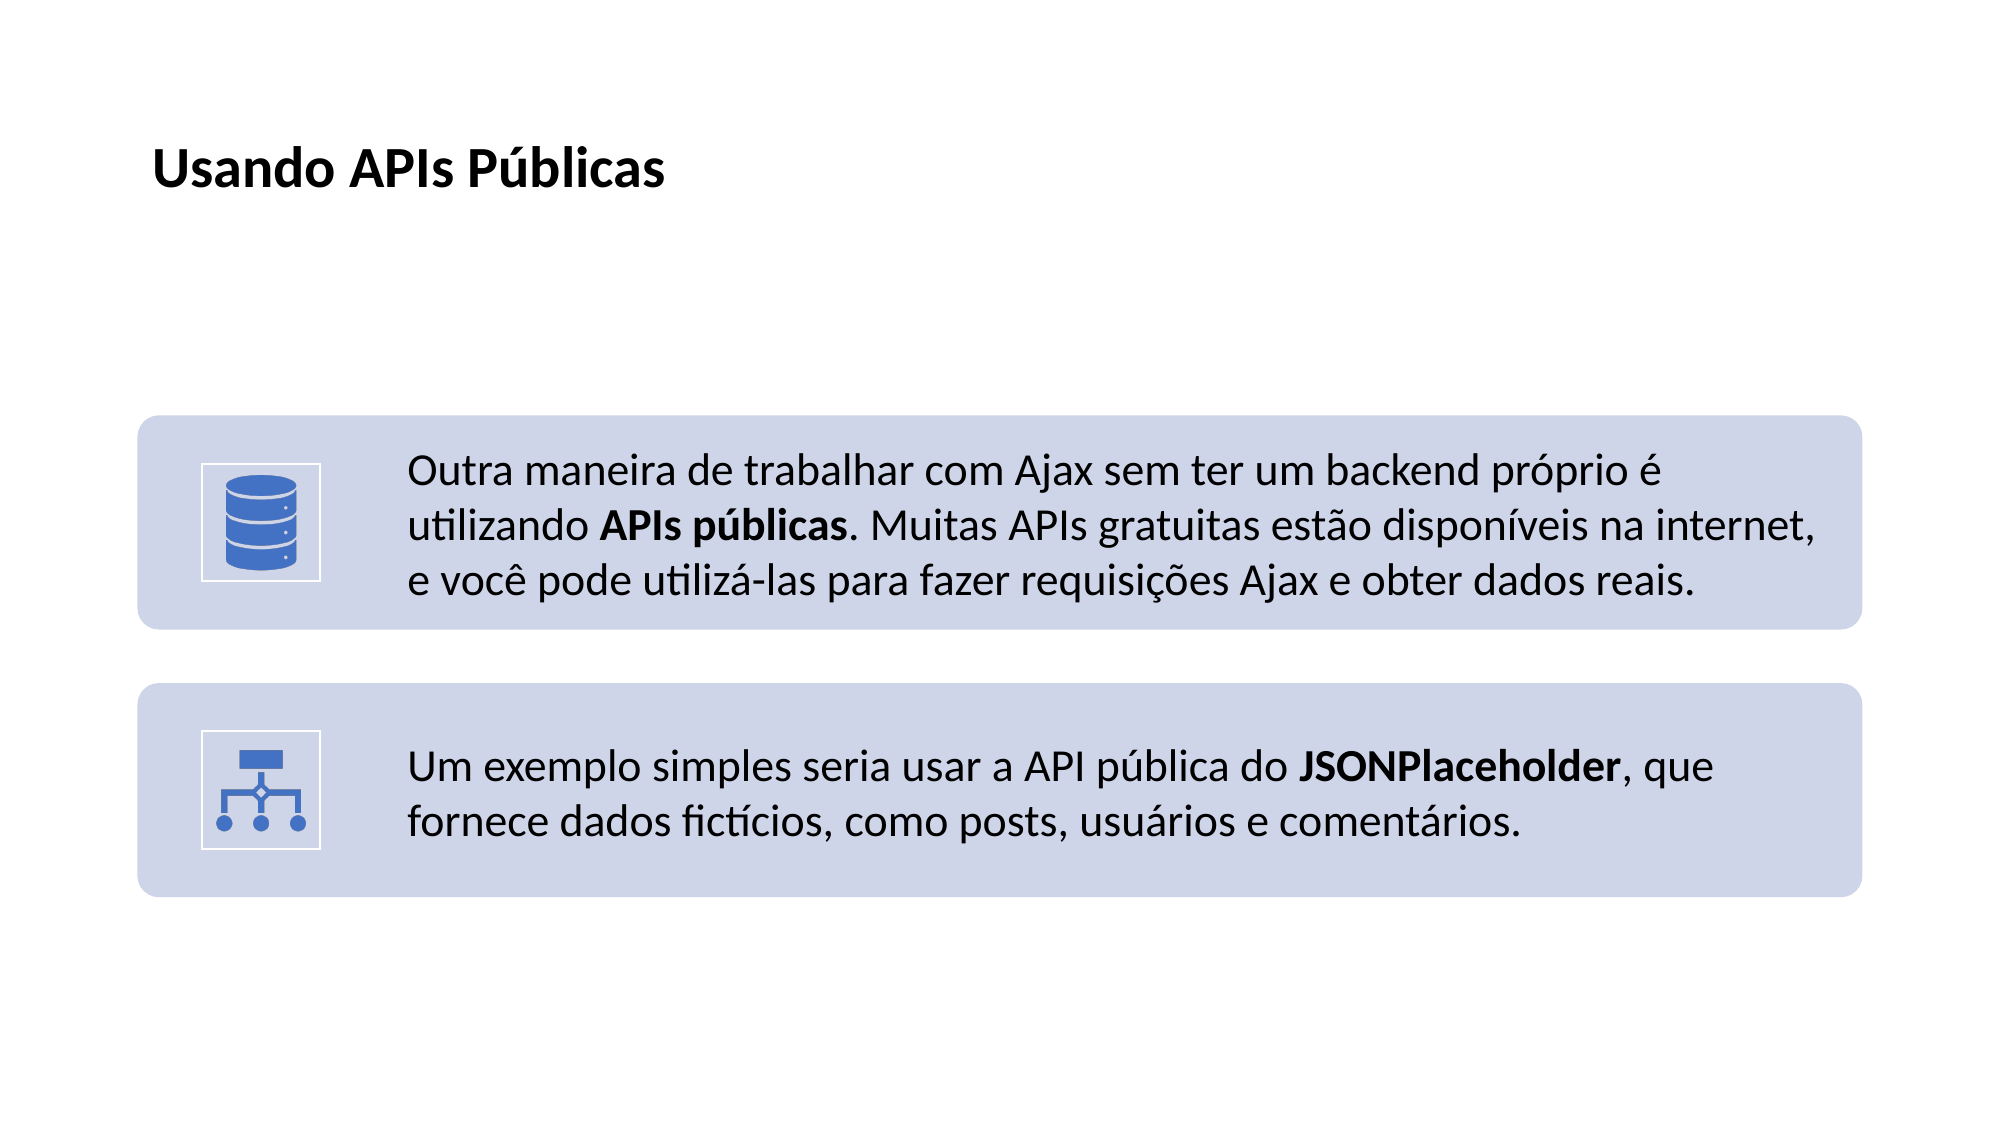

# Usando APIs Públicas
Outra maneira de trabalhar com Ajax sem ter um backend próprio é utilizando APIs públicas. Muitas APIs gratuitas estão disponíveis na internet, e você pode utilizá-las para fazer requisições Ajax e obter dados reais.
Um exemplo simples seria usar a API pública do JSONPlaceholder, que fornece dados fictícios, como posts, usuários e comentários.